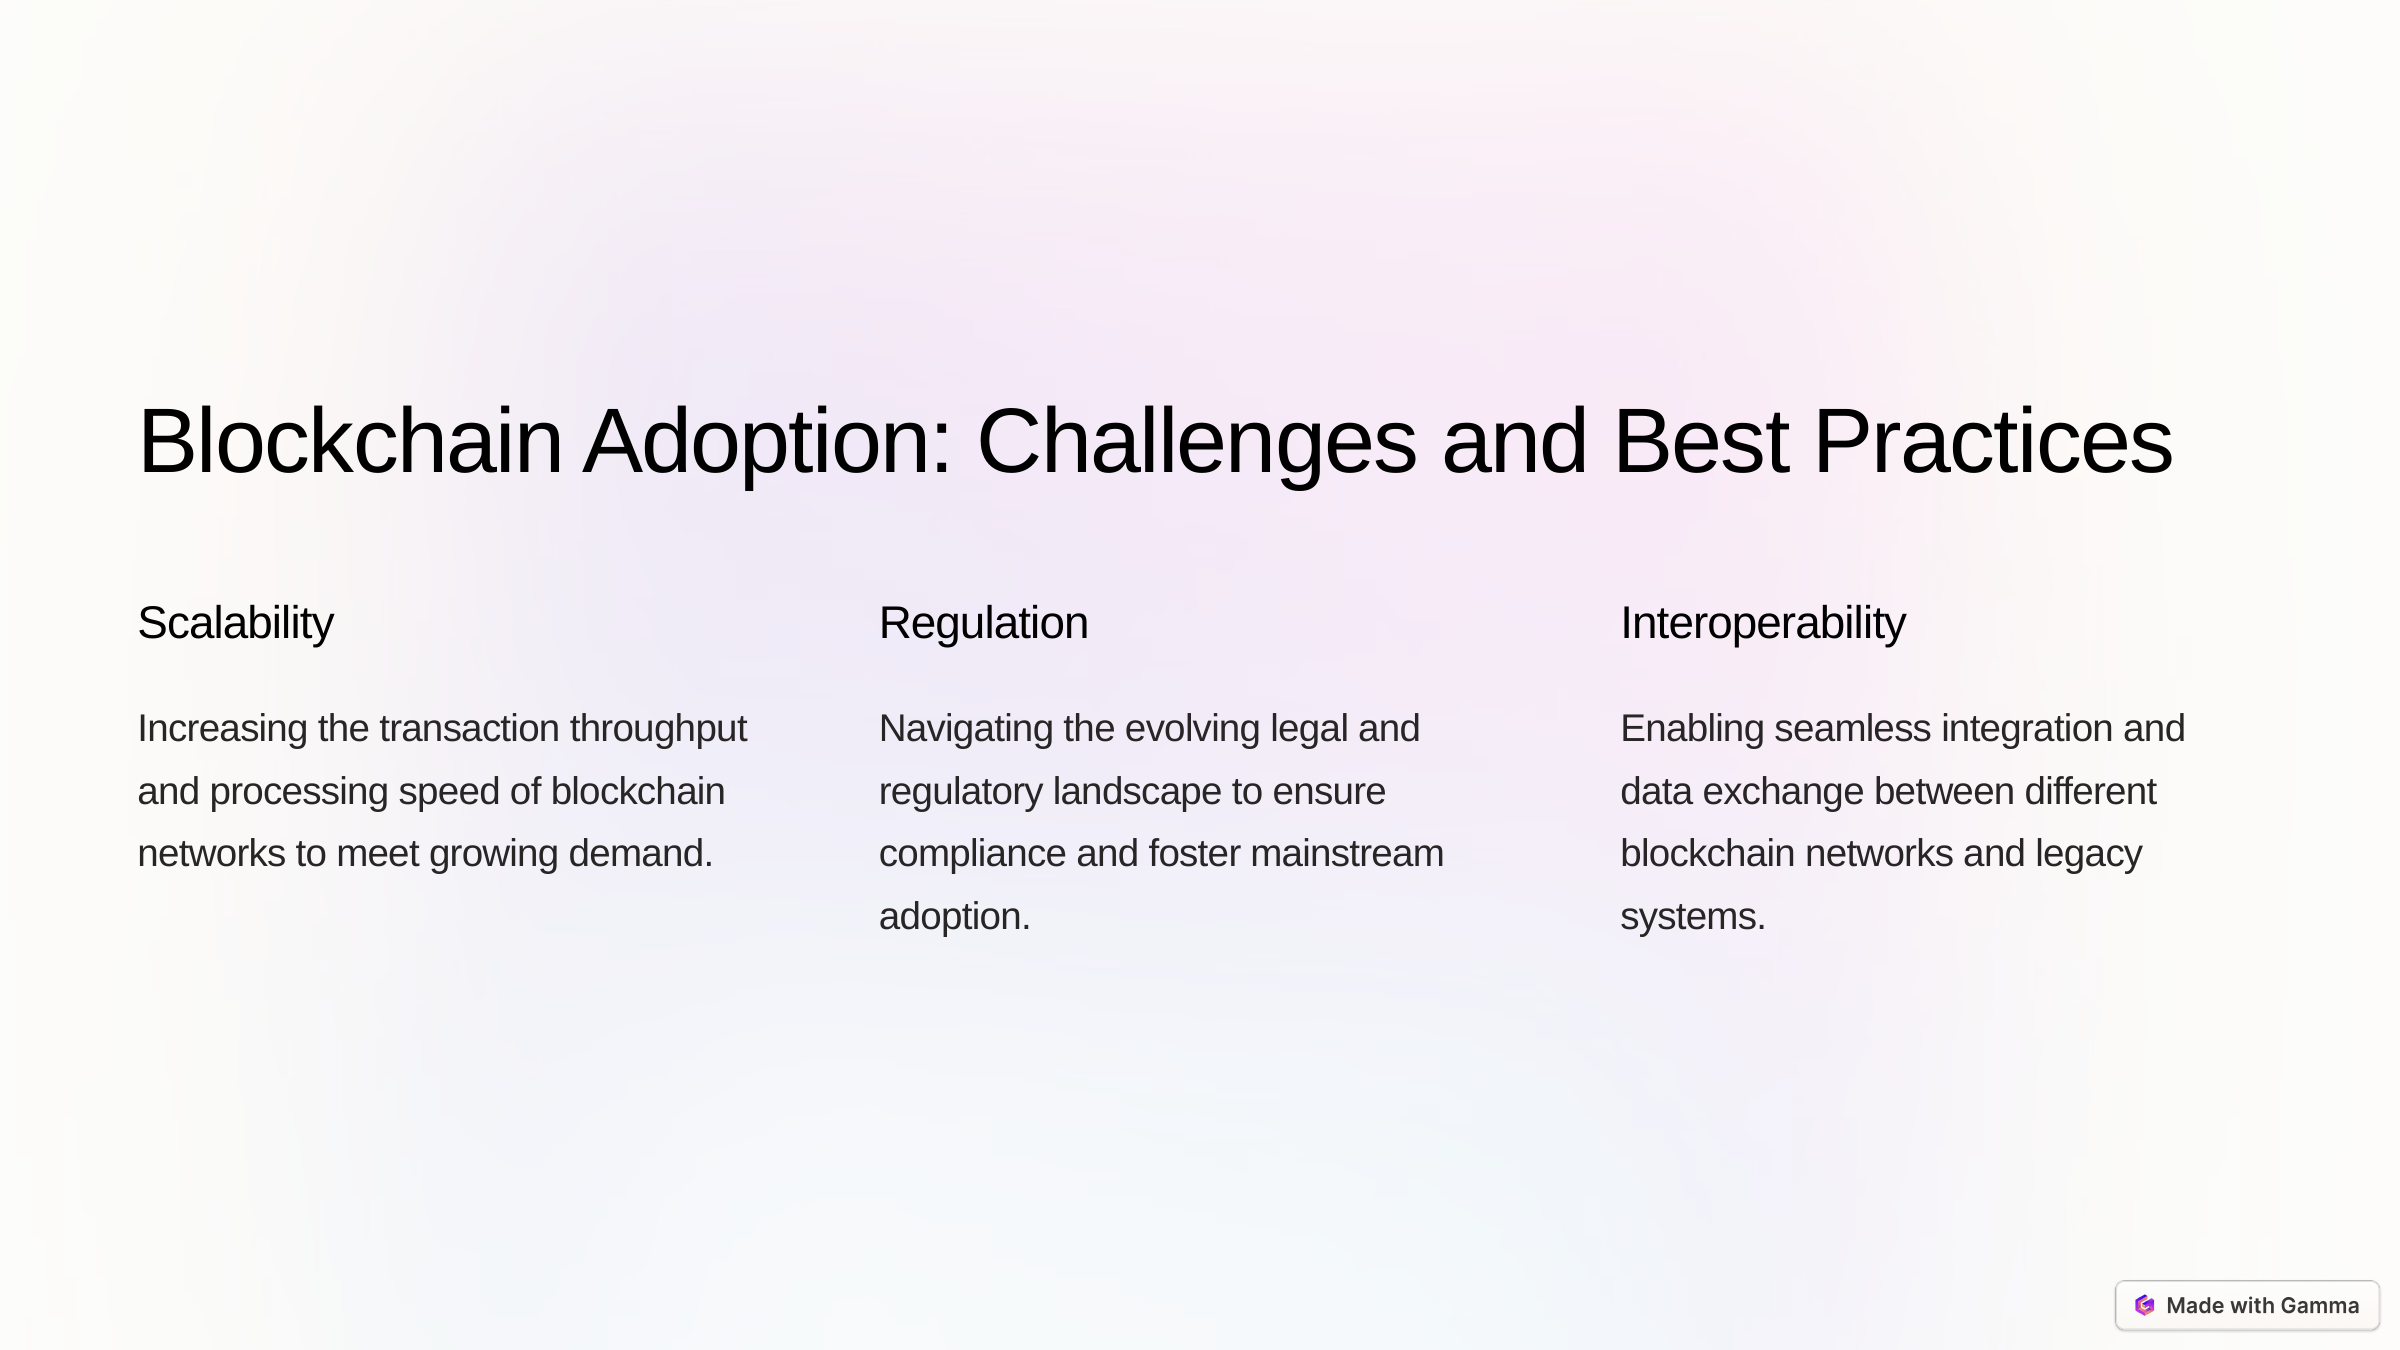

Blockchain Adoption: Challenges and Best Practices
Scalability
Regulation
Interoperability
Increasing the transaction throughput and processing speed of blockchain networks to meet growing demand.
Navigating the evolving legal and regulatory landscape to ensure compliance and foster mainstream adoption.
Enabling seamless integration and data exchange between different blockchain networks and legacy systems.